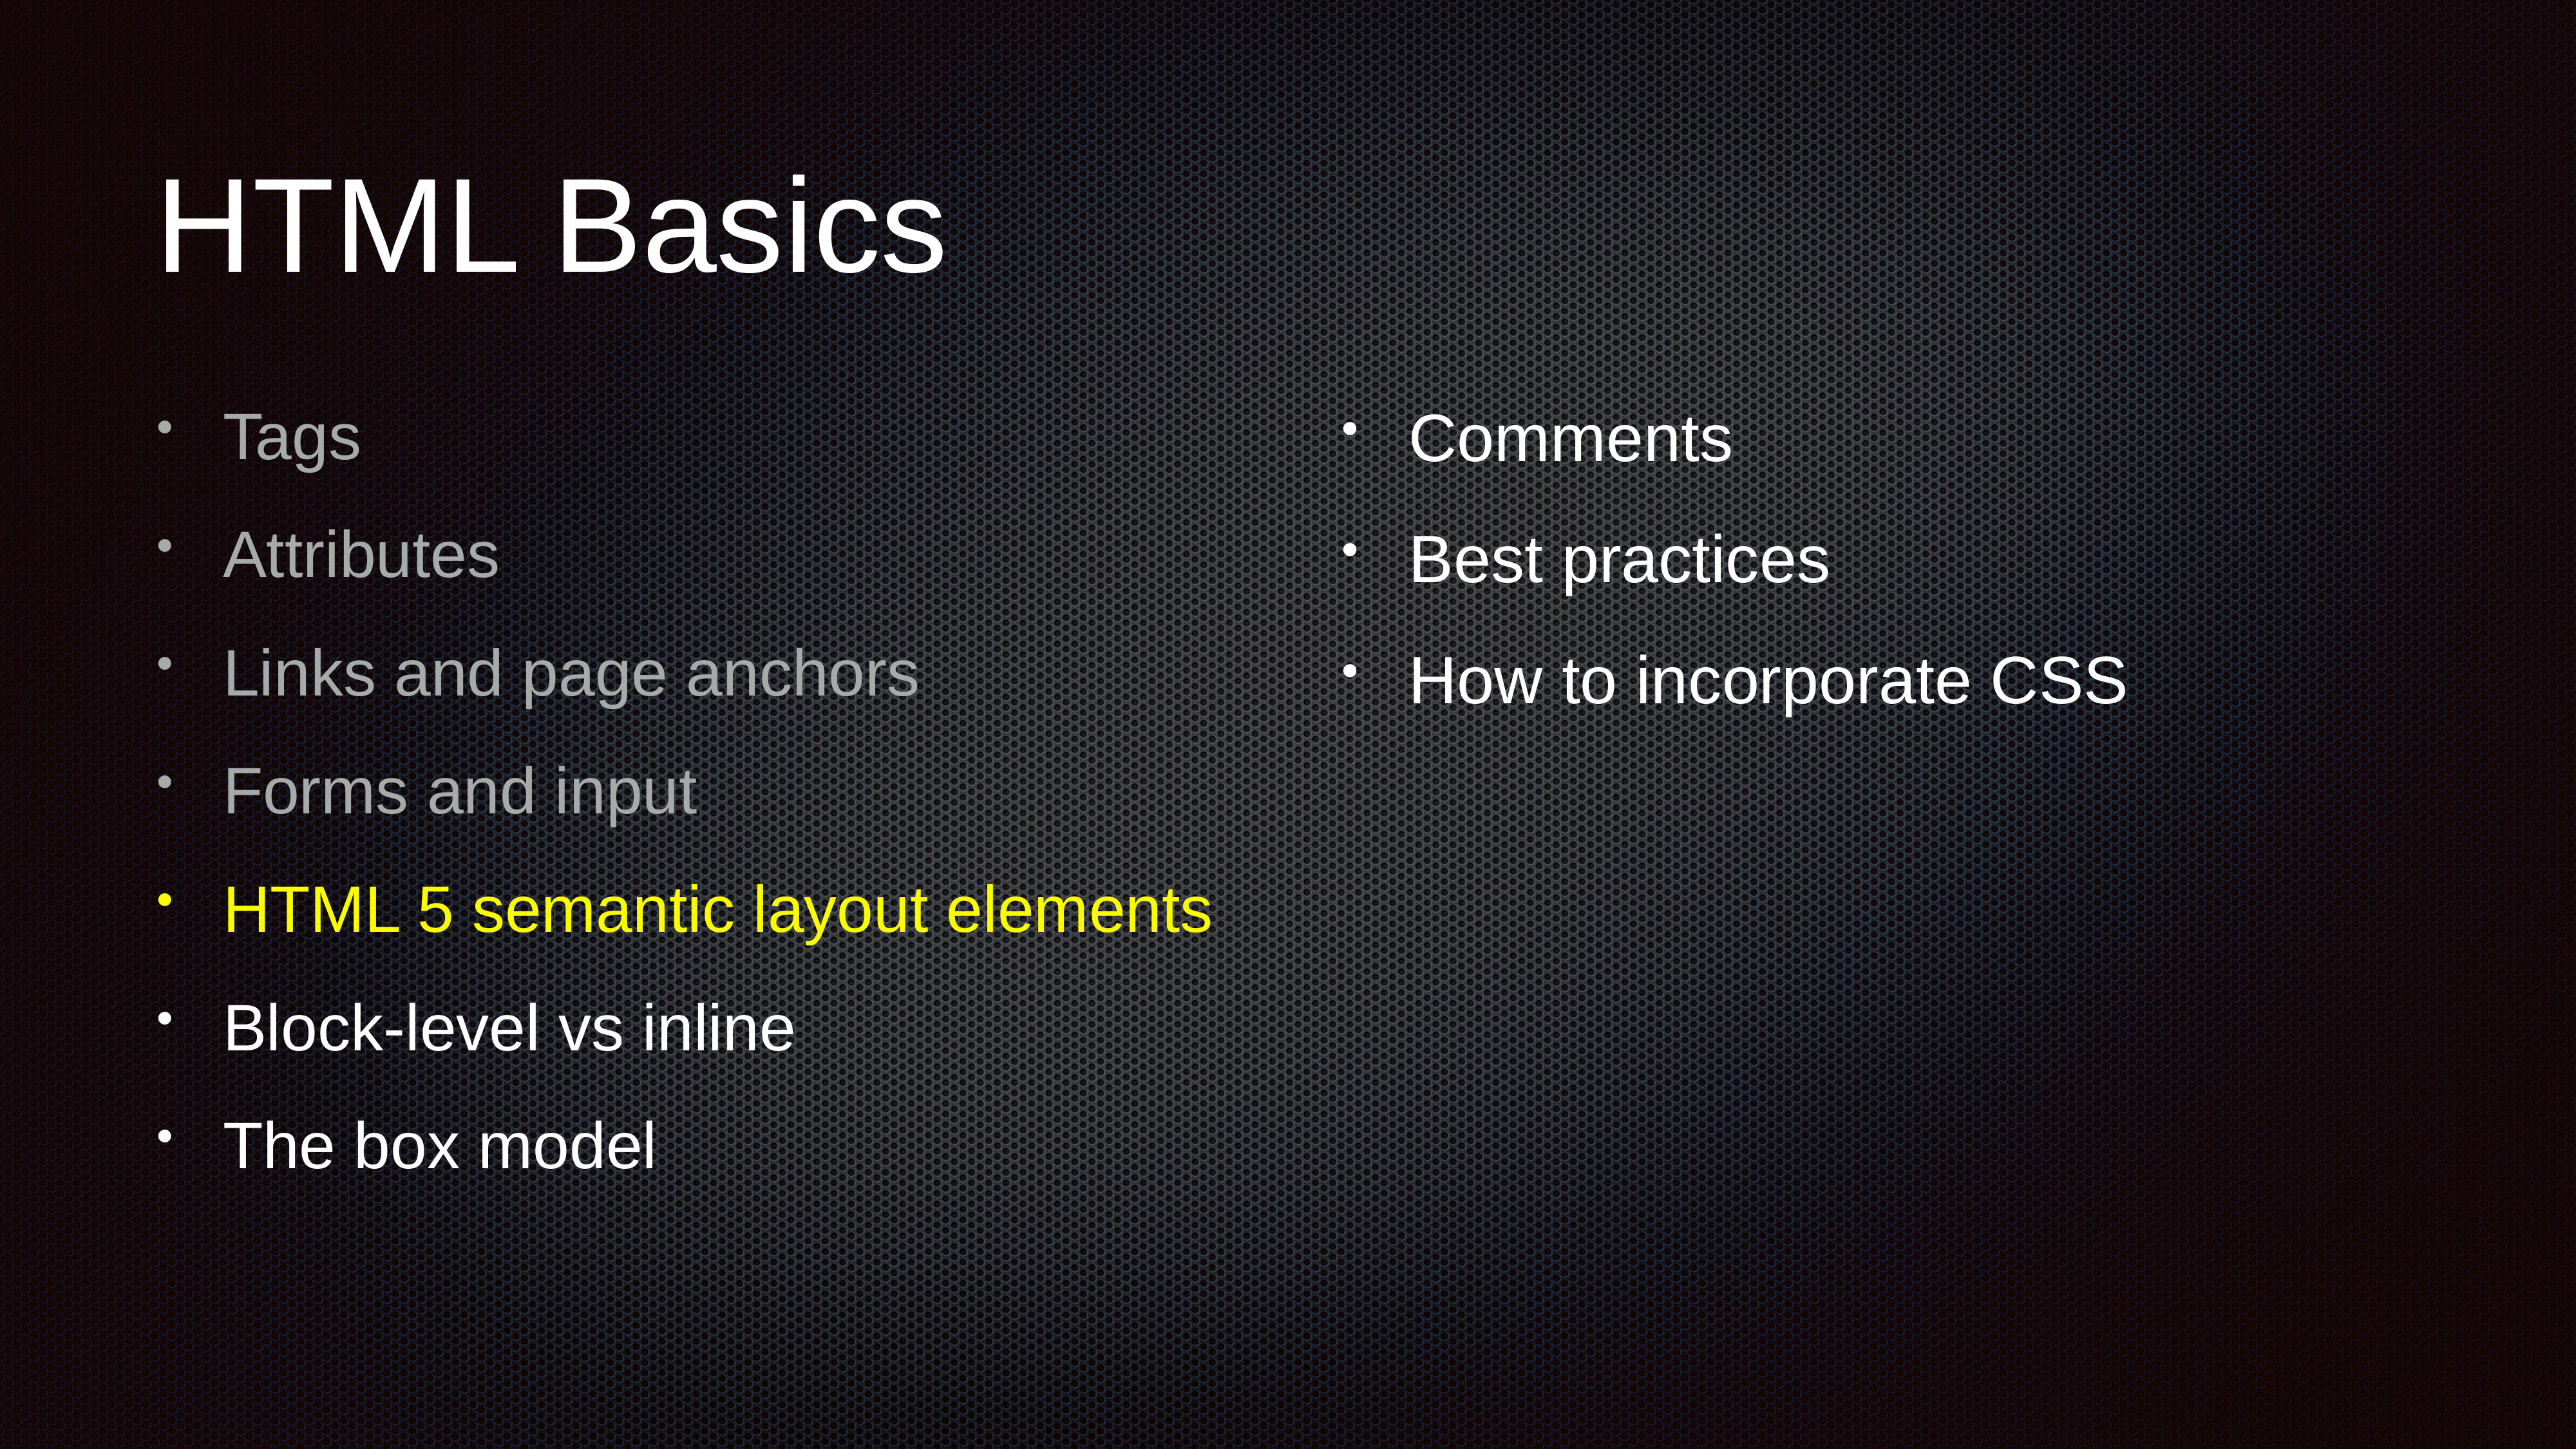

# HTML Basics
Tags
Attributes
Links and page anchors
Forms and input
HTML 5 semantic layout elements
Block-level vs inline
The box model
Comments
Best practices
How to incorporate CSS